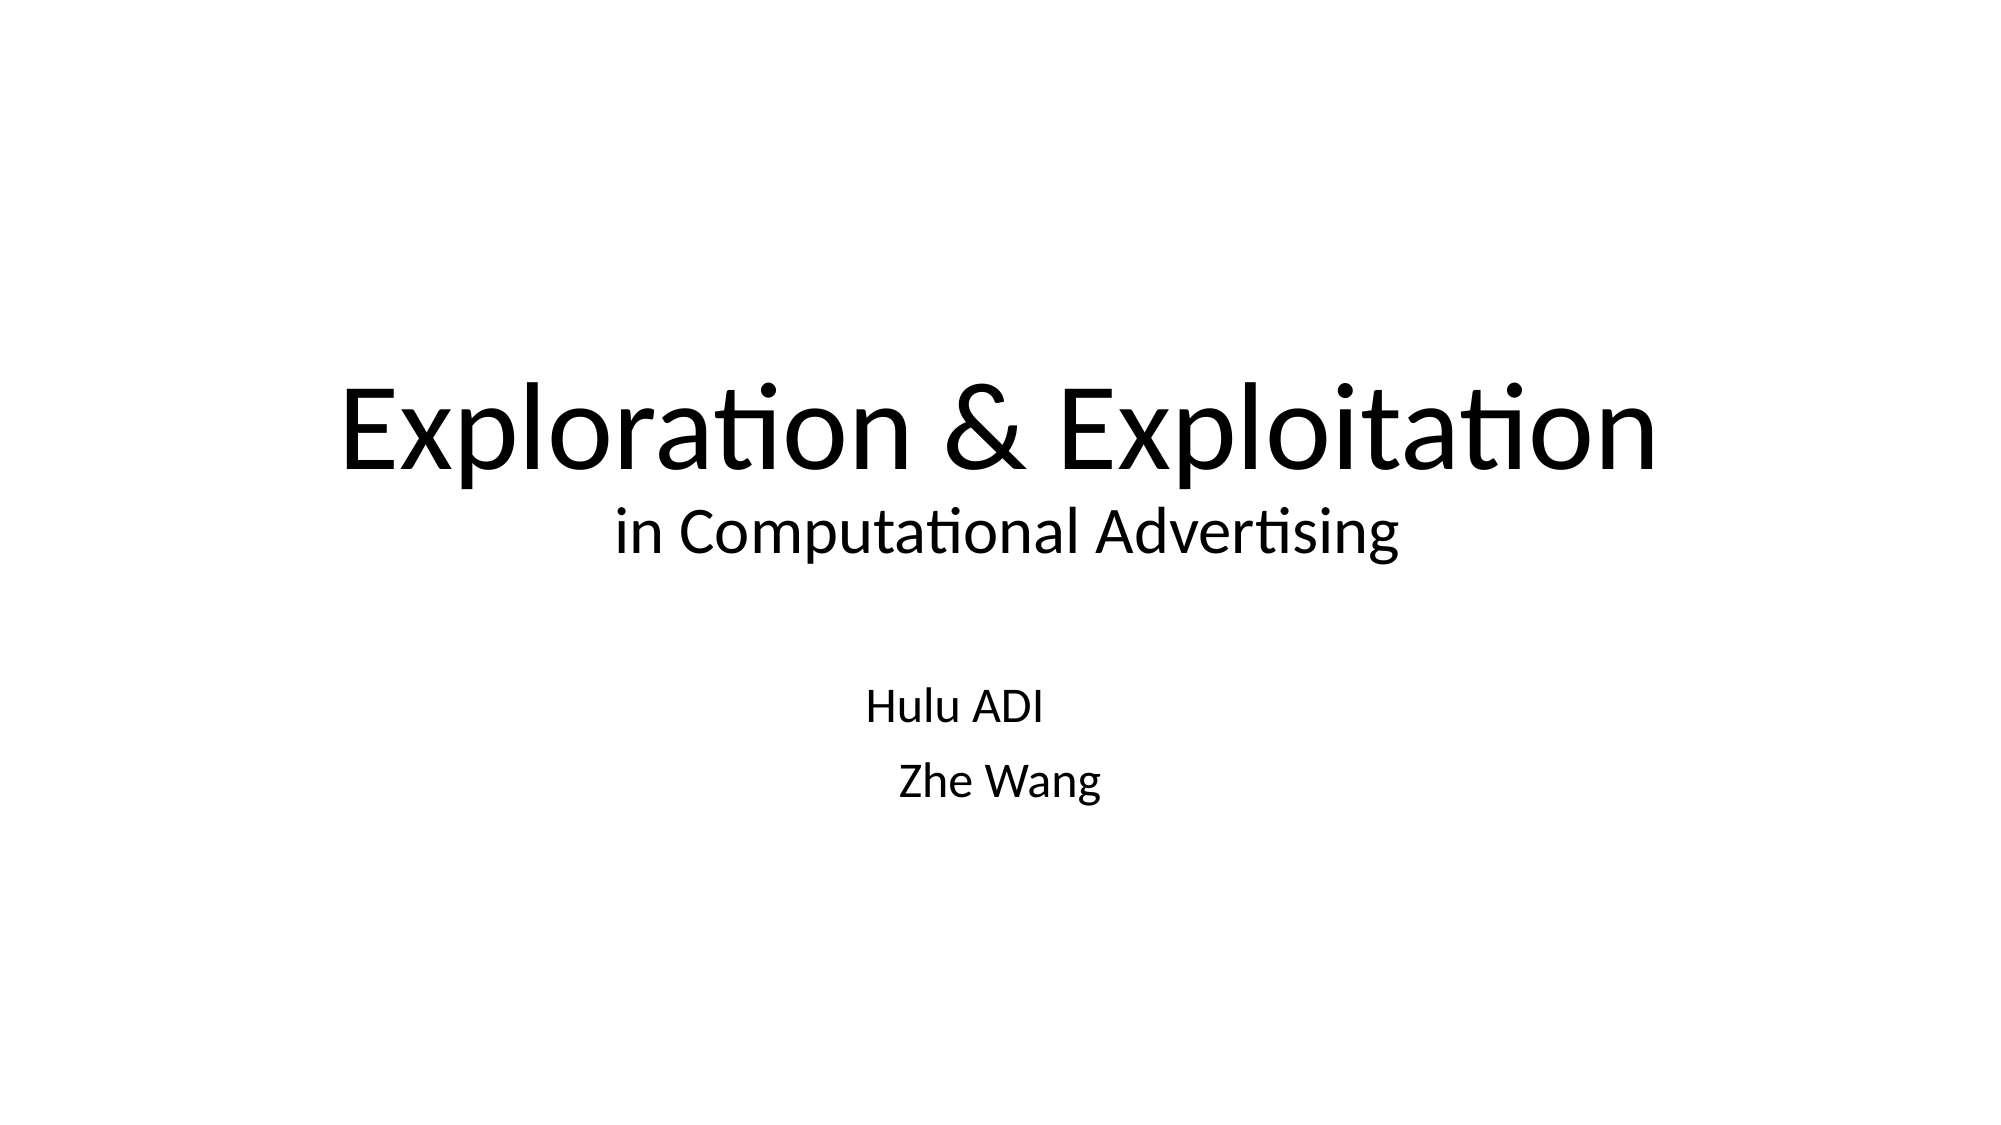

# Exploration & Exploitation in Computational Advertising

Hulu ADI
Zhe Wang